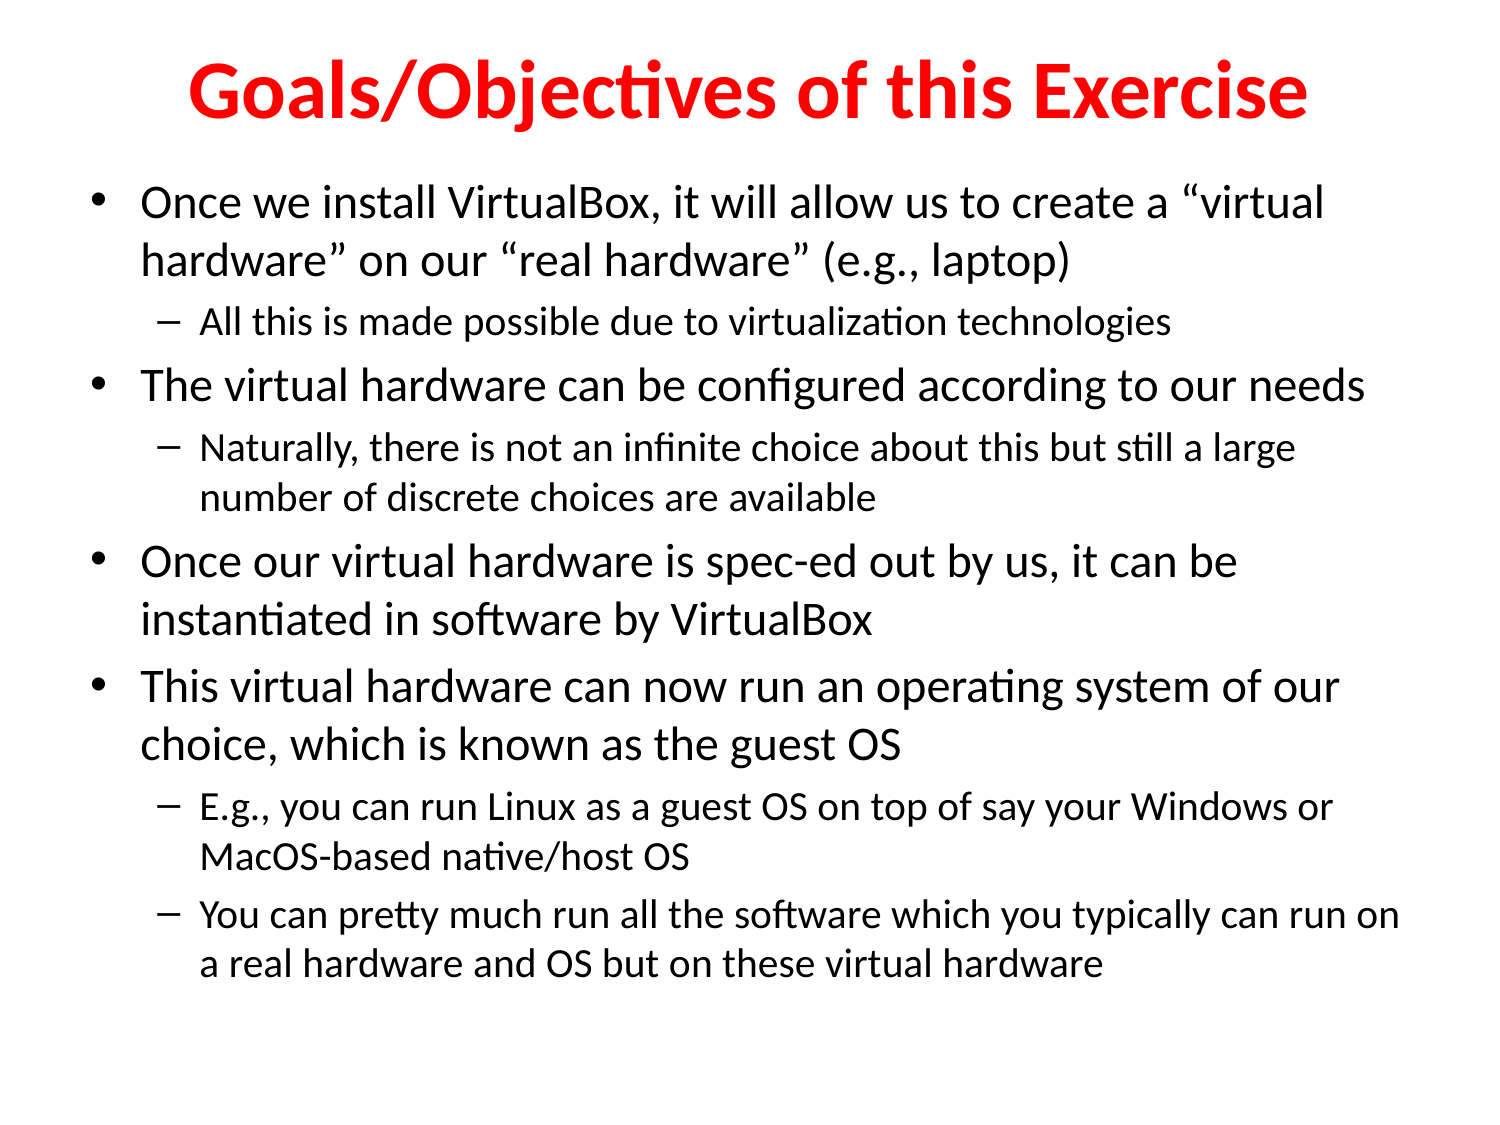

# Goals/Objectives of this Exercise
Once we install VirtualBox, it will allow us to create a “virtual hardware” on our “real hardware” (e.g., laptop)
All this is made possible due to virtualization technologies
The virtual hardware can be configured according to our needs
Naturally, there is not an infinite choice about this but still a large number of discrete choices are available
Once our virtual hardware is spec-ed out by us, it can be instantiated in software by VirtualBox
This virtual hardware can now run an operating system of our choice, which is known as the guest OS
E.g., you can run Linux as a guest OS on top of say your Windows or MacOS-based native/host OS
You can pretty much run all the software which you typically can run on a real hardware and OS but on these virtual hardware